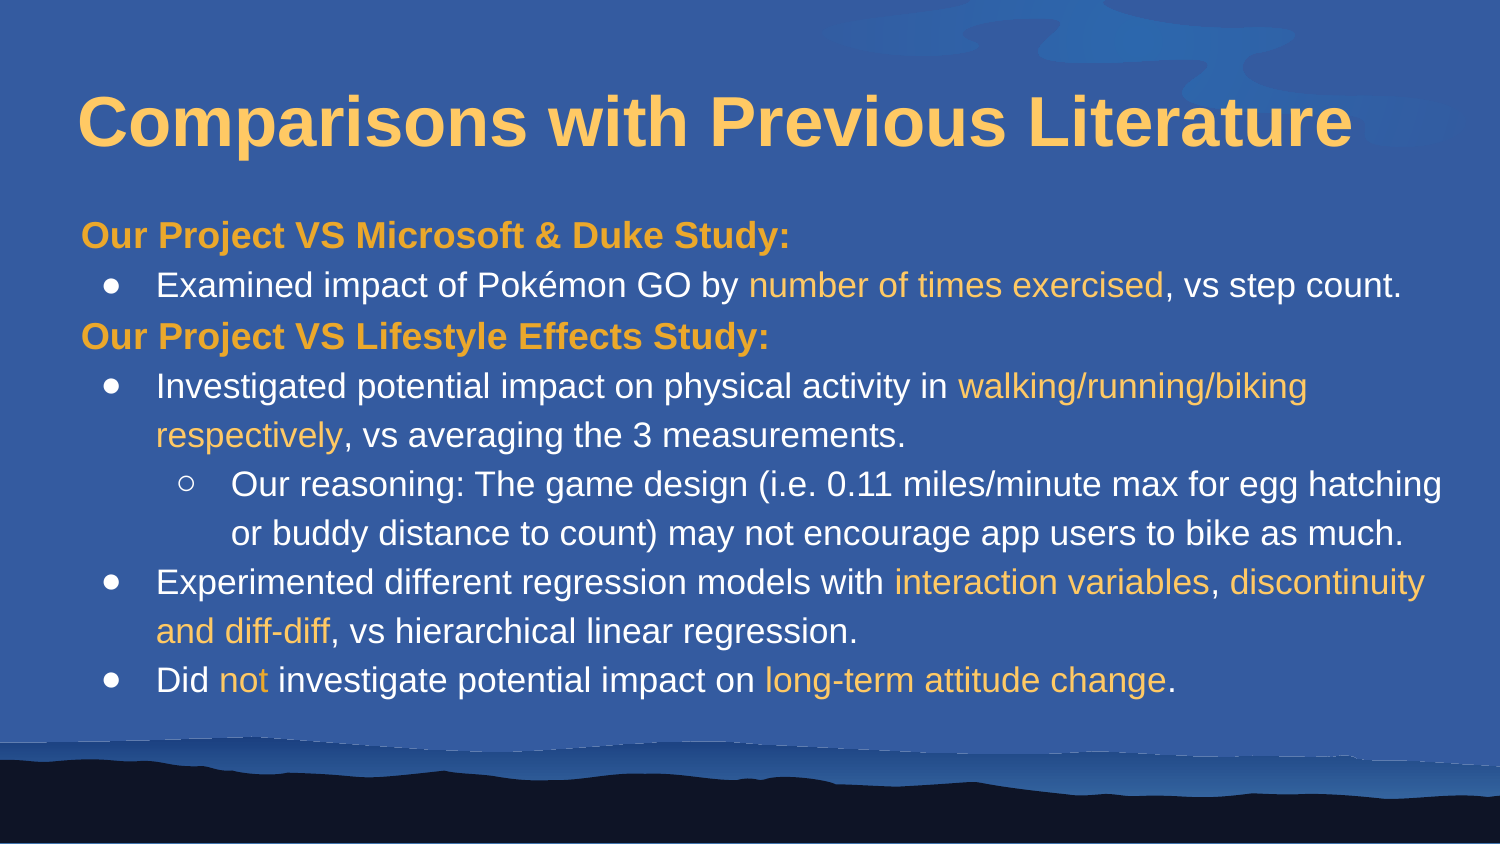

# Comparisons with Previous Literature
Our Project VS Microsoft & Duke Study:
Examined impact of Pokémon GO by number of times exercised, vs step count.
Our Project VS Lifestyle Effects Study:
Investigated potential impact on physical activity in walking/running/biking respectively, vs averaging the 3 measurements.
Our reasoning: The game design (i.e. 0.11 miles/minute max for egg hatching or buddy distance to count) may not encourage app users to bike as much.
Experimented different regression models with interaction variables, discontinuity and diff-diff, vs hierarchical linear regression.
Did not investigate potential impact on long-term attitude change.